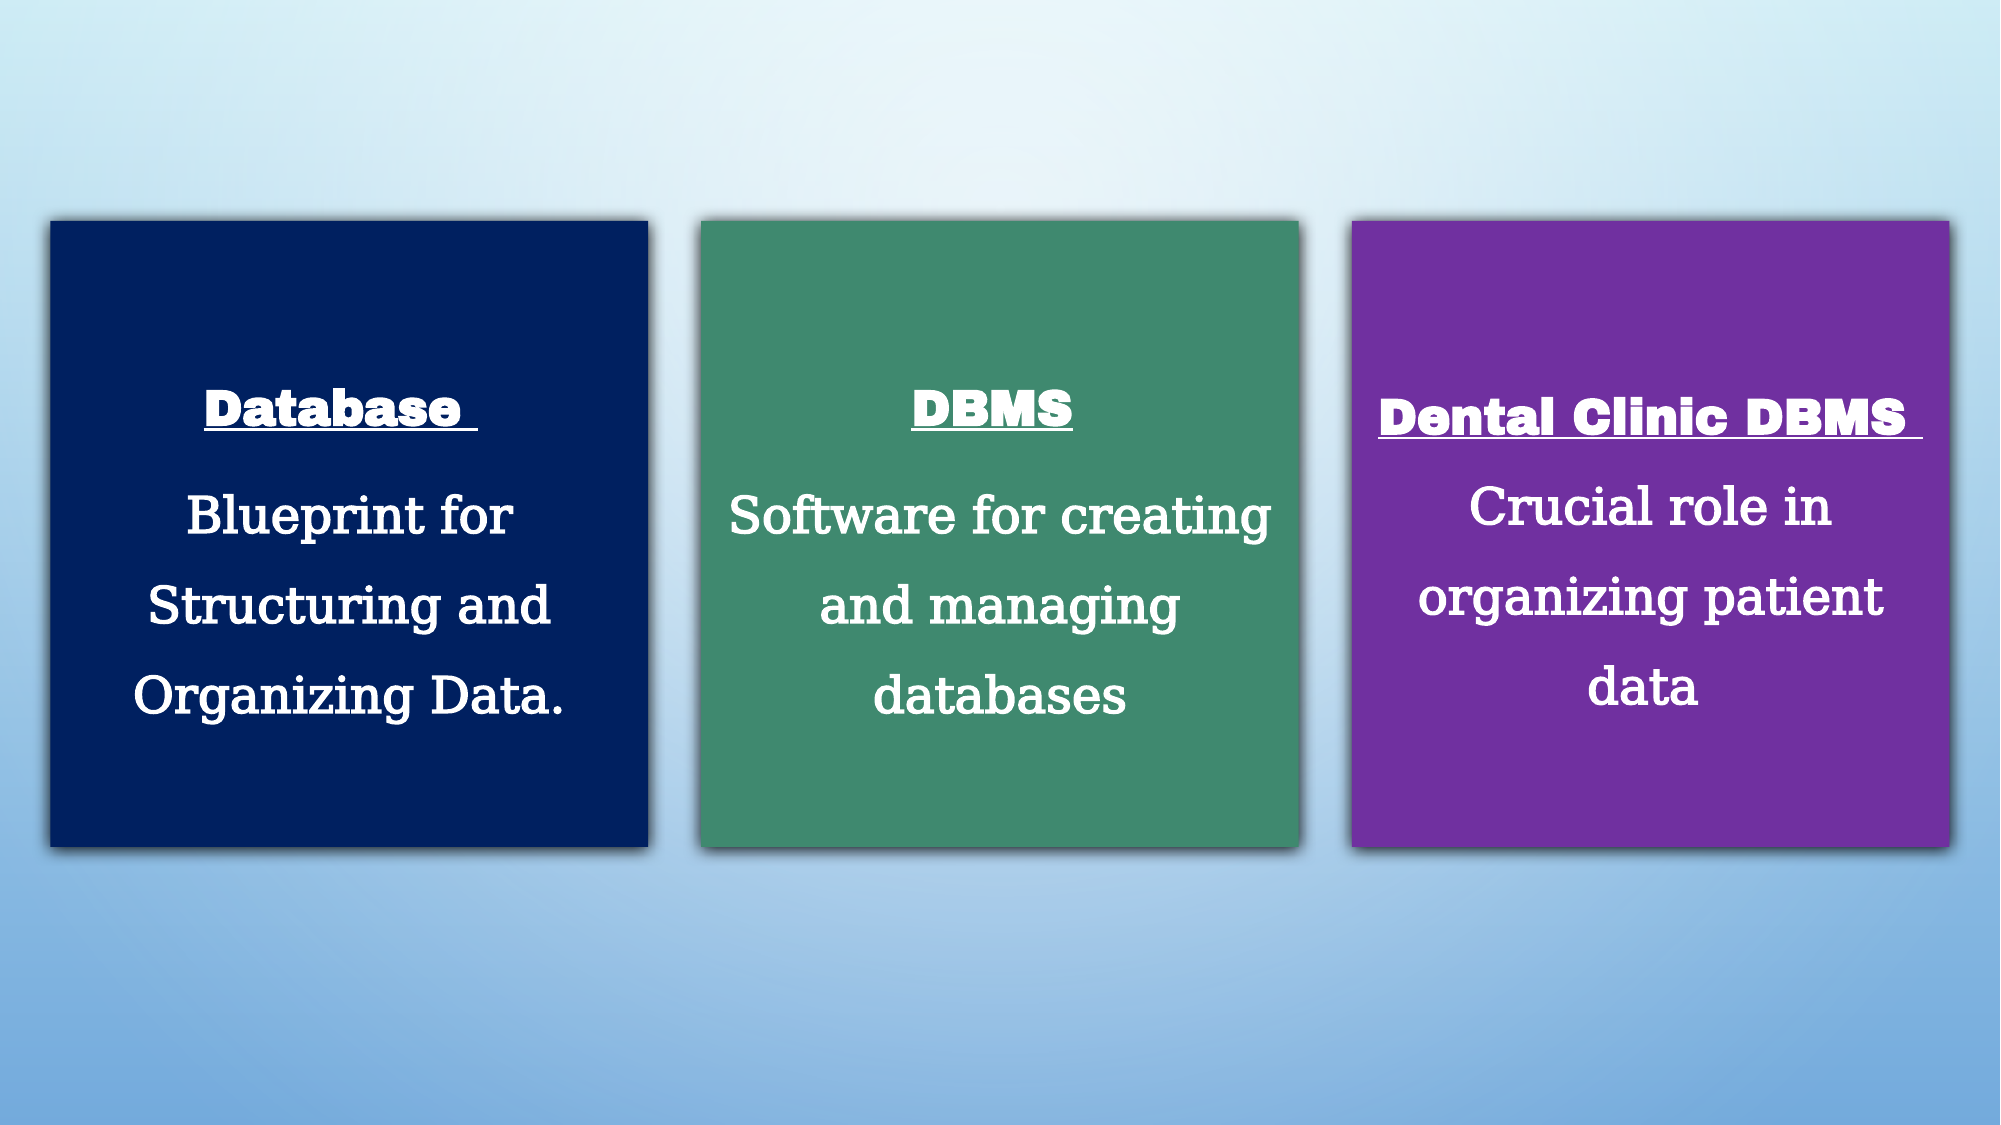

Database
Blueprint for Structuring and Organizing Data.
DBMS
Software for creating and managing databases
Dental Clinic DBMS  Crucial role in organizing patient data